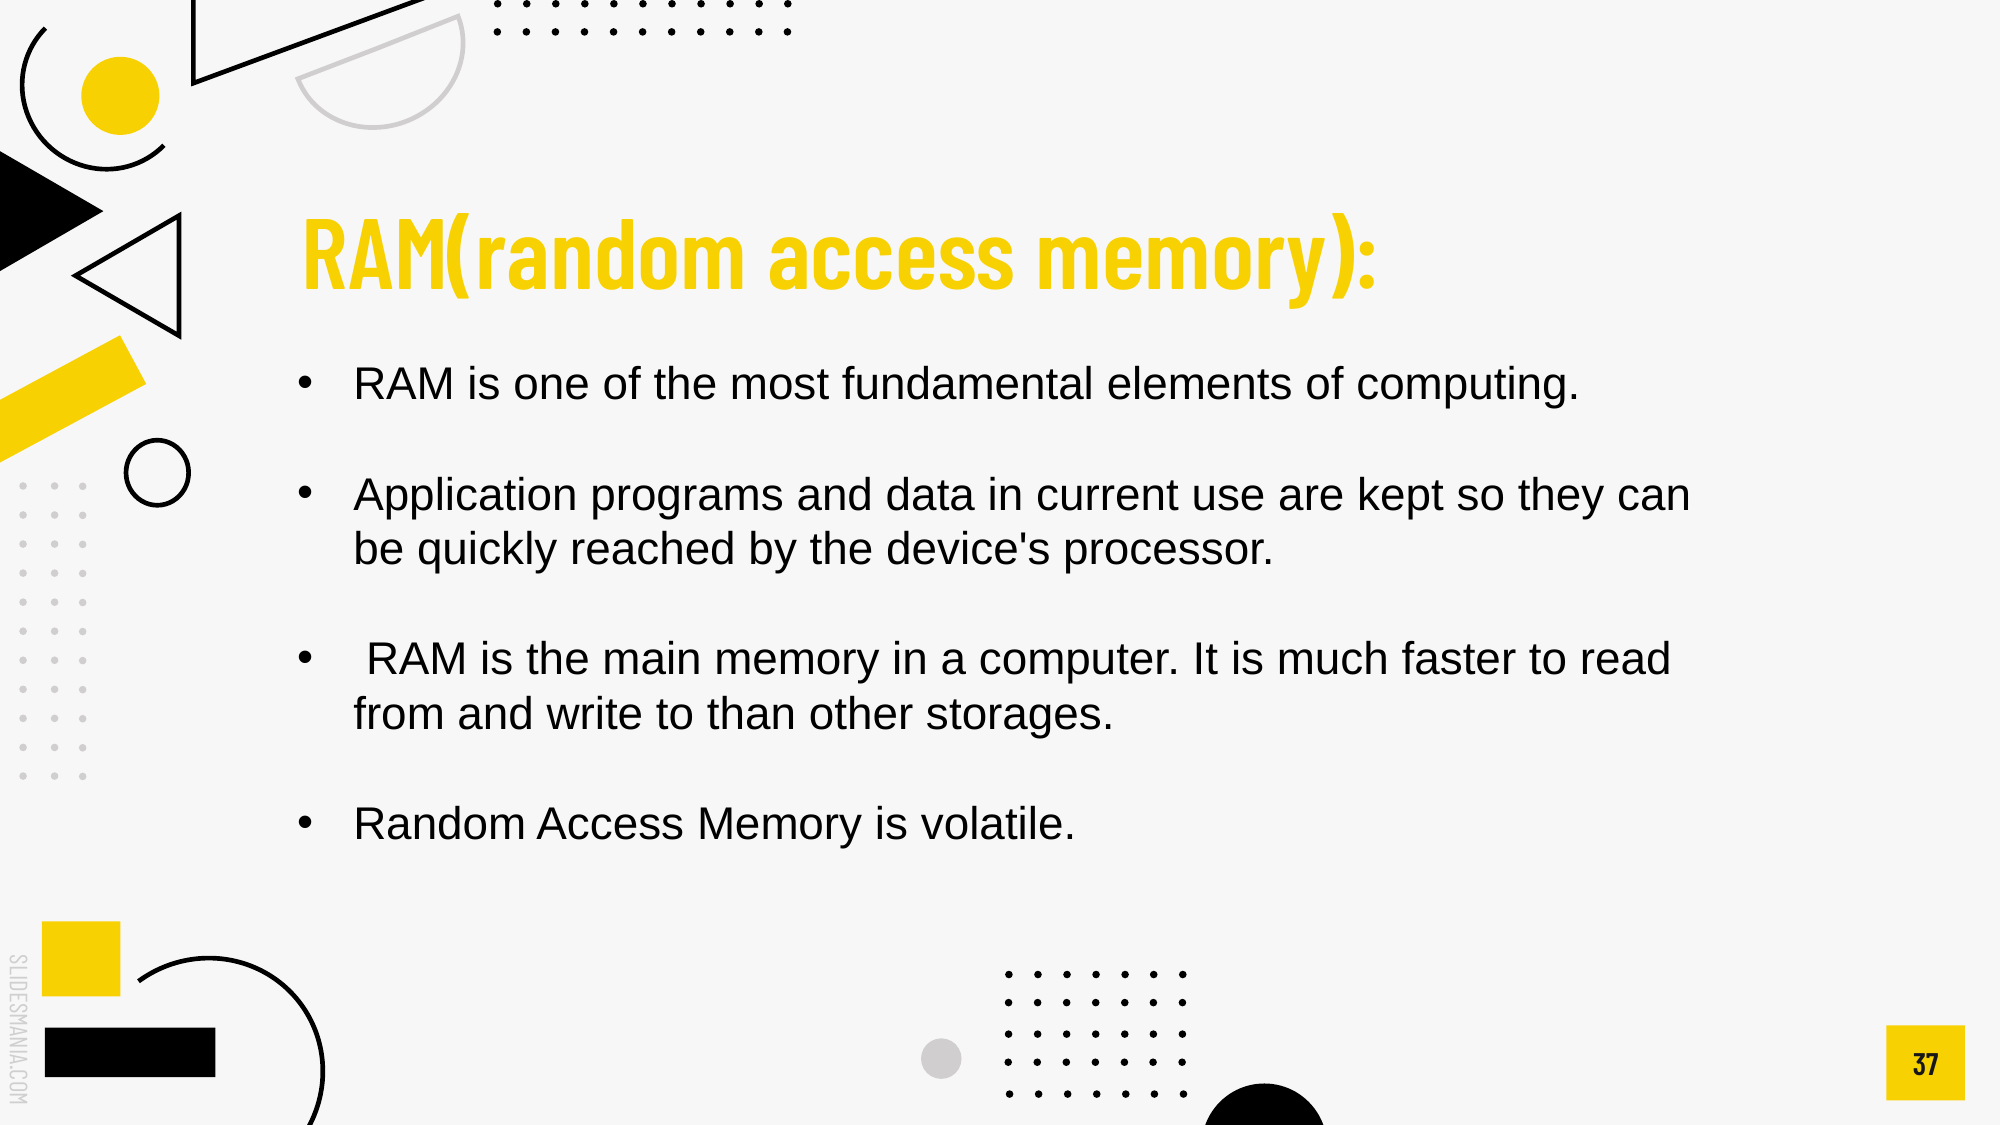

RAM(random access memory):
RAM is one of the most fundamental elements of computing.

Application programs and data in current use are kept so they can be quickly reached by the device's processor.

 RAM is the main memory in a computer. It is much faster to read from and write to than other storages.

Random Access Memory is volatile.
37